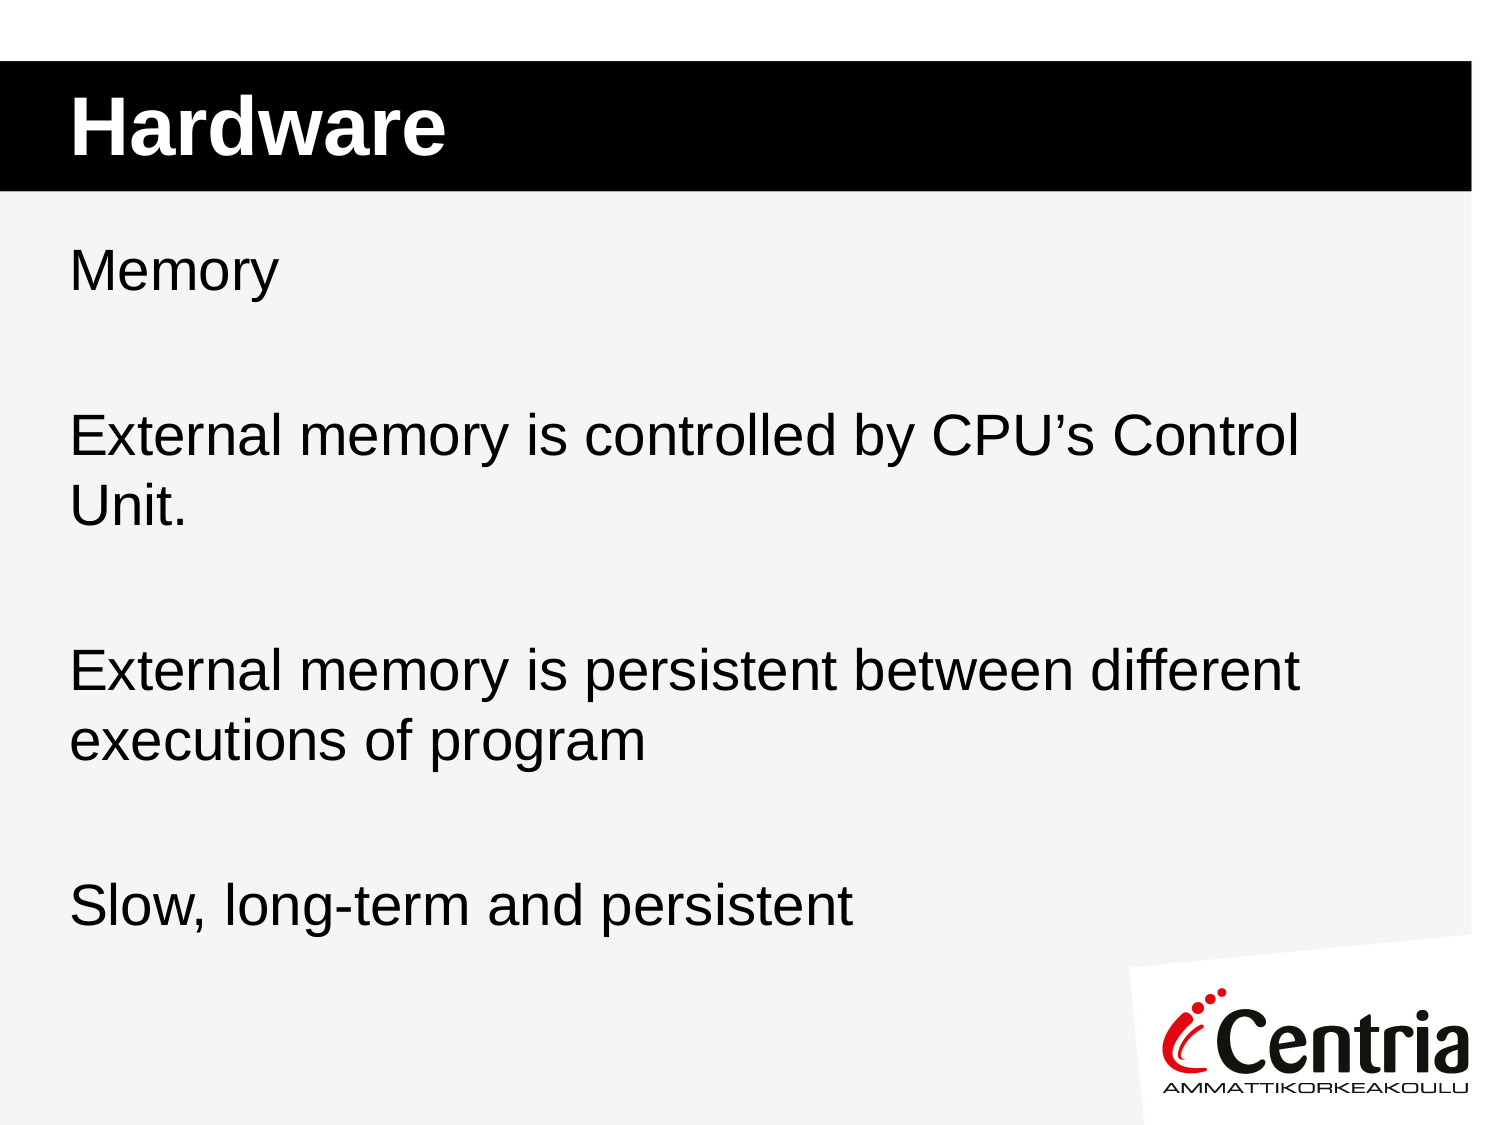

# Hardware
Memory

External memory is controlled by CPU’s Control Unit.

External memory is persistent between different executions of program

Slow, long-term and persistent